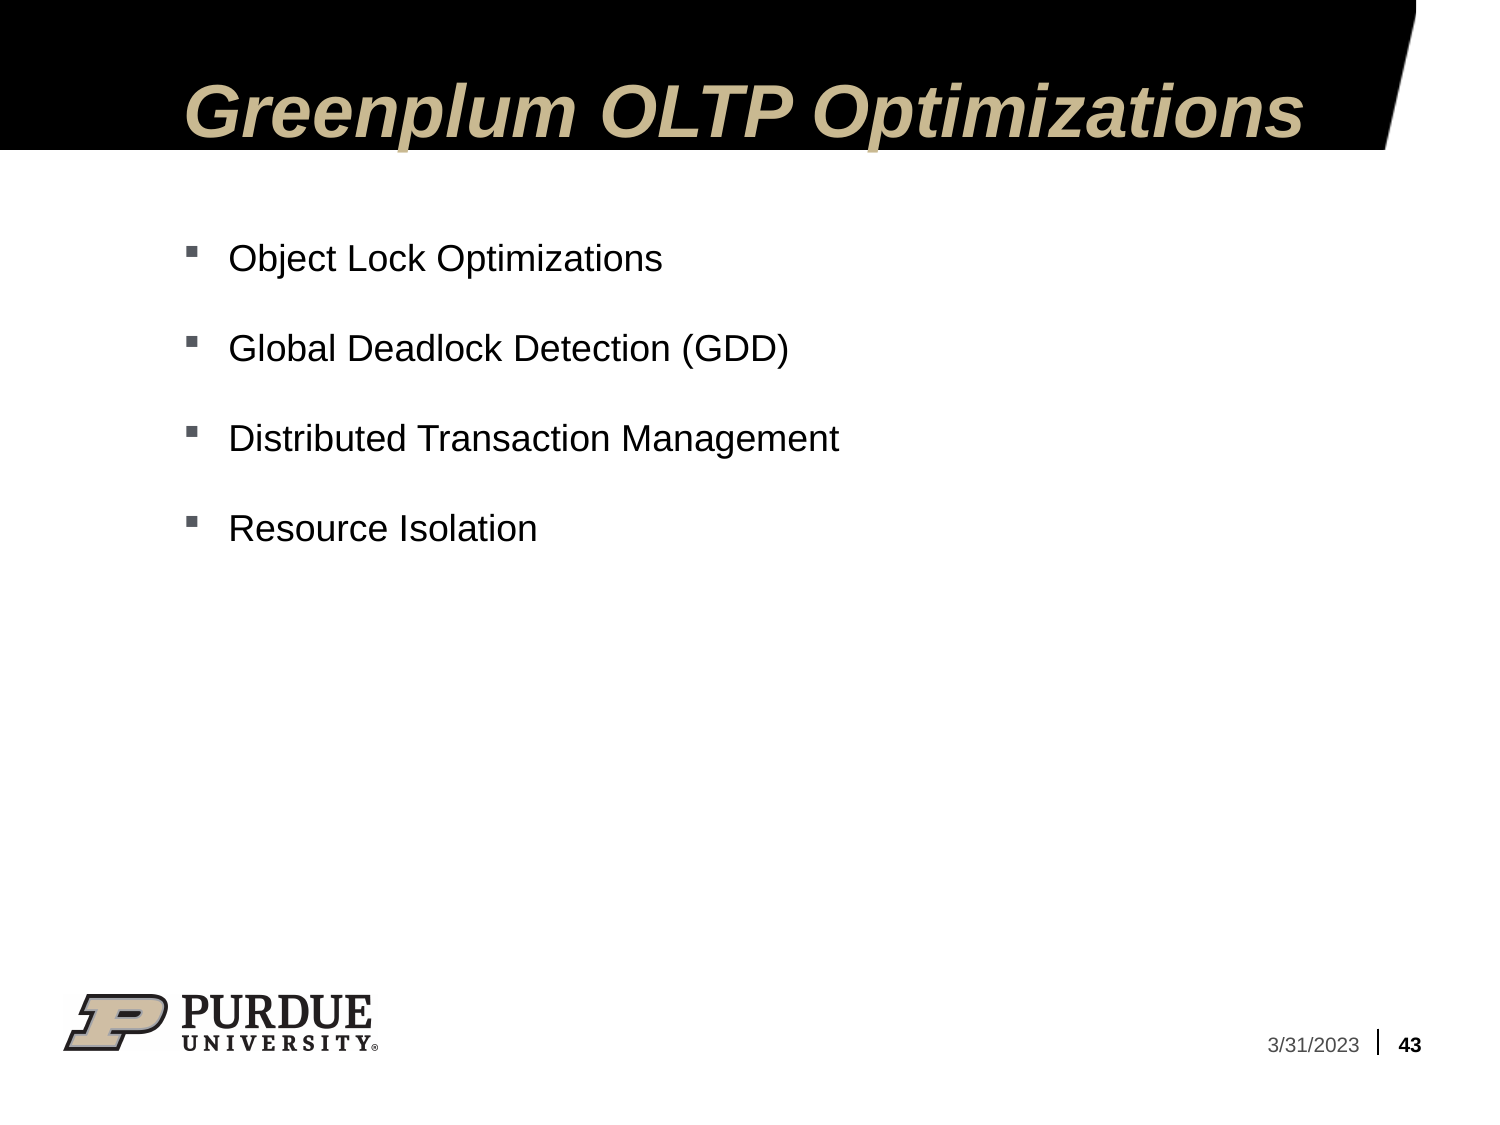

# Greenplum OLTP Optimizations
Object Lock Optimizations

Global Deadlock Detection (GDD)

Distributed Transaction Management

Resource Isolation

43
3/31/2023